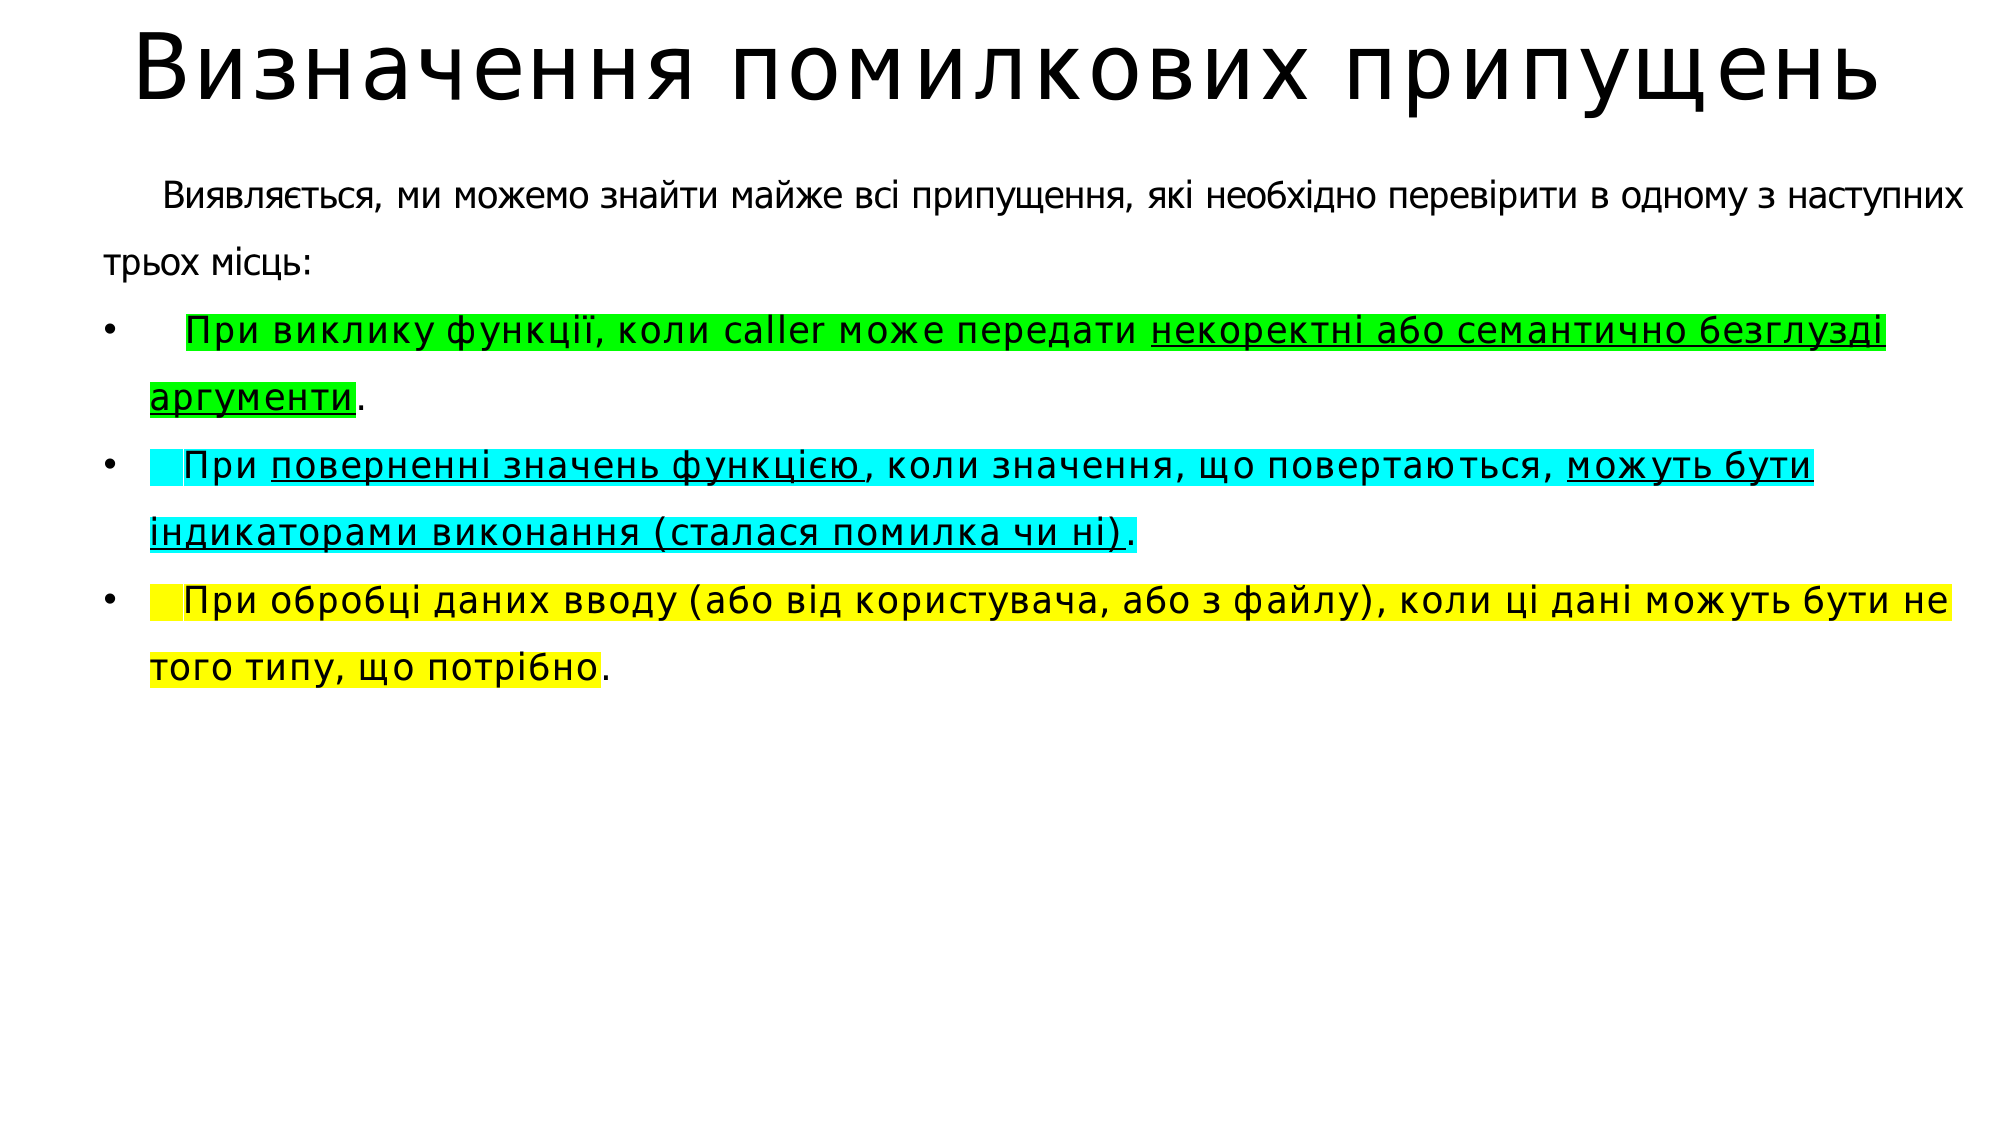

# Визначення помилкових припущень
Виявляється, ми можемо знайти майже всі припущення, які необхідно перевірити в одному з наступних трьох місць:
   При виклику функції, коли caller може передати некоректні або семантично безглузді аргументи.
   При поверненні значень функцією, коли значення, що повертаються, можуть бути індикаторами виконання (сталася помилка чи ні).
   При обробці даних вводу (або від користувача, або з файлу), коли ці дані можуть бути не того типу, що потрібно.